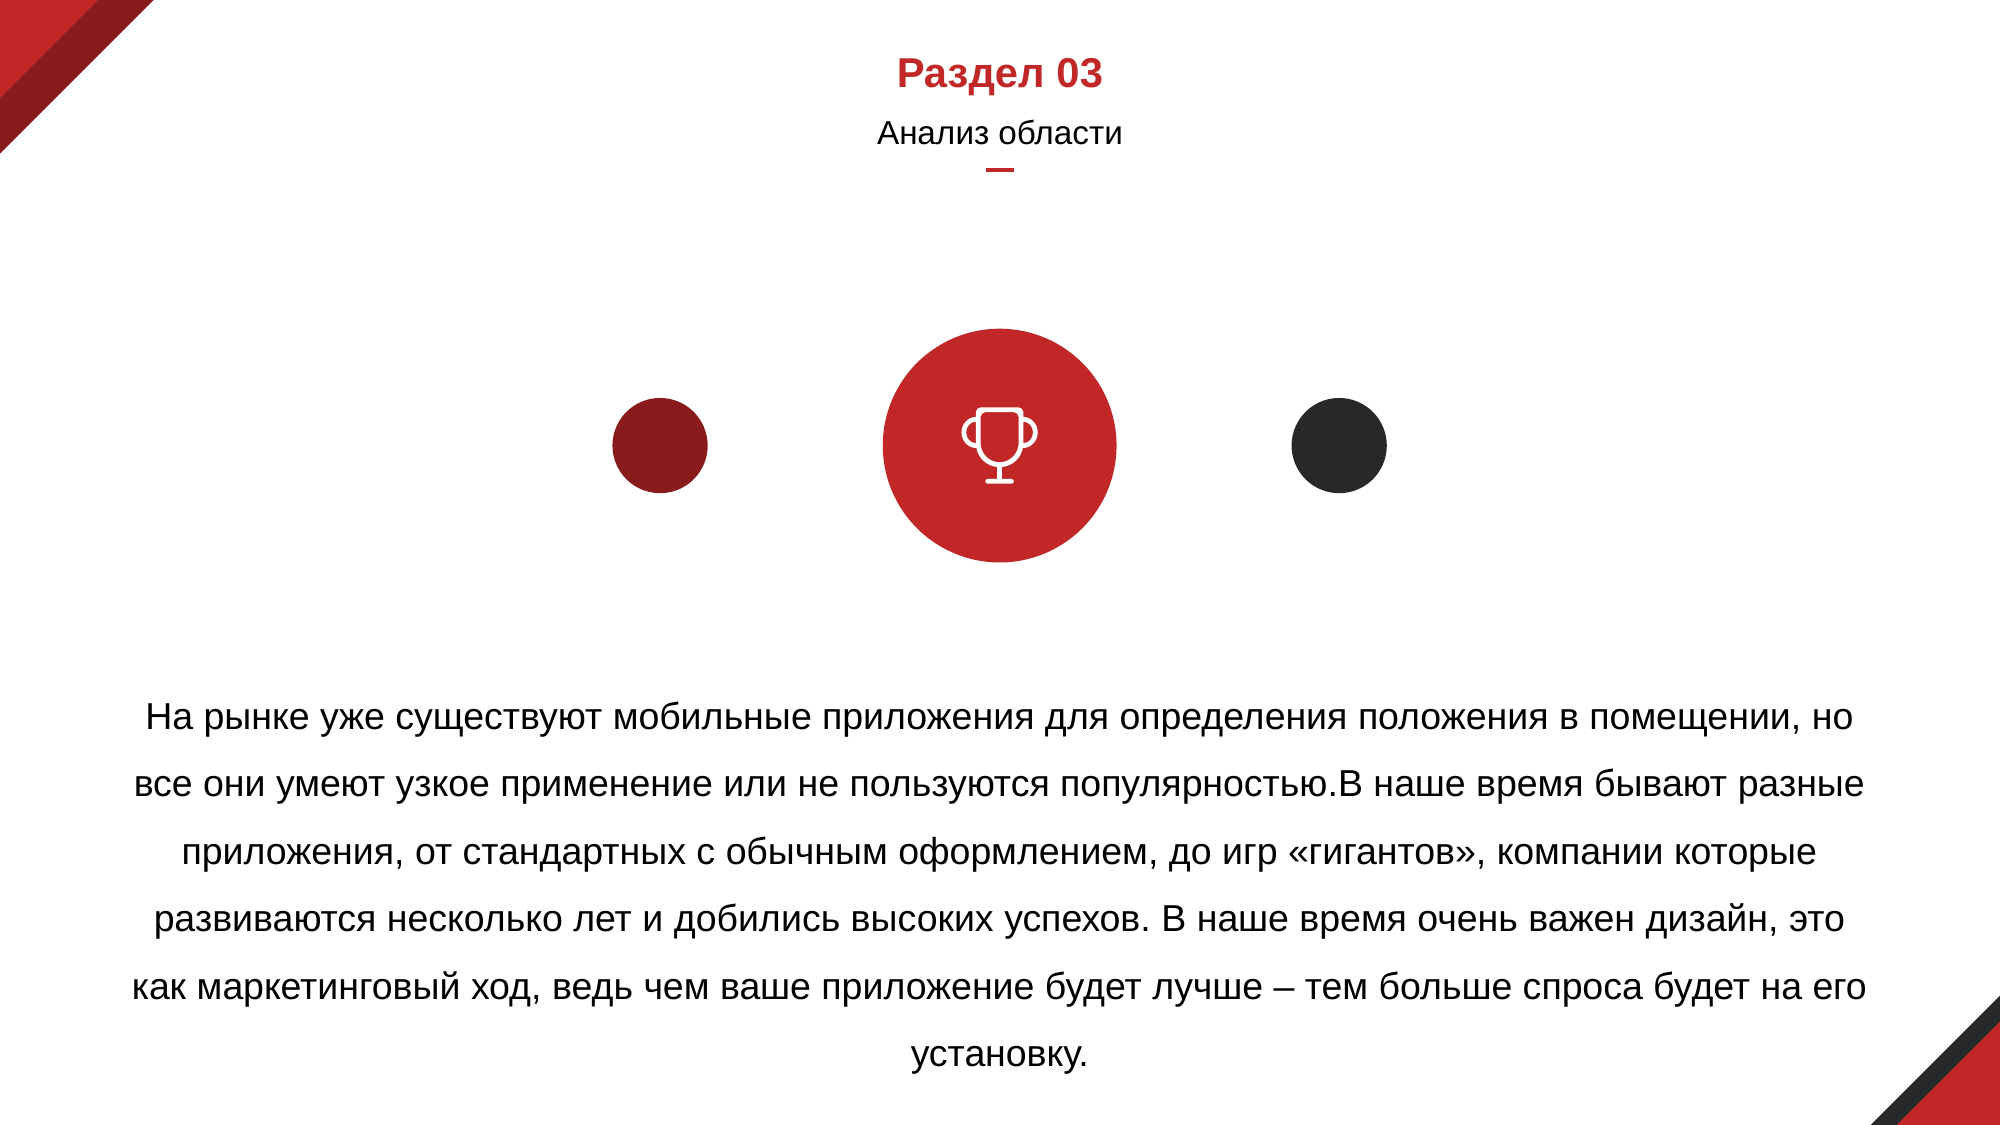

Раздел 03
Анализ области

На рынке уже существуют мобильные приложения для определения положения в помещении, но все они умеют узкое применение или не пользуются популярностью.В наше время бывают разные приложения, от стандартных с обычным оформлением, до игр «гигантов», компании которые развиваются несколько лет и добились высоких успехов. В наше время очень важен дизайн, это как маркетинговый ход, ведь чем ваше приложение будет лучше – тем больше спроса будет на его установку.